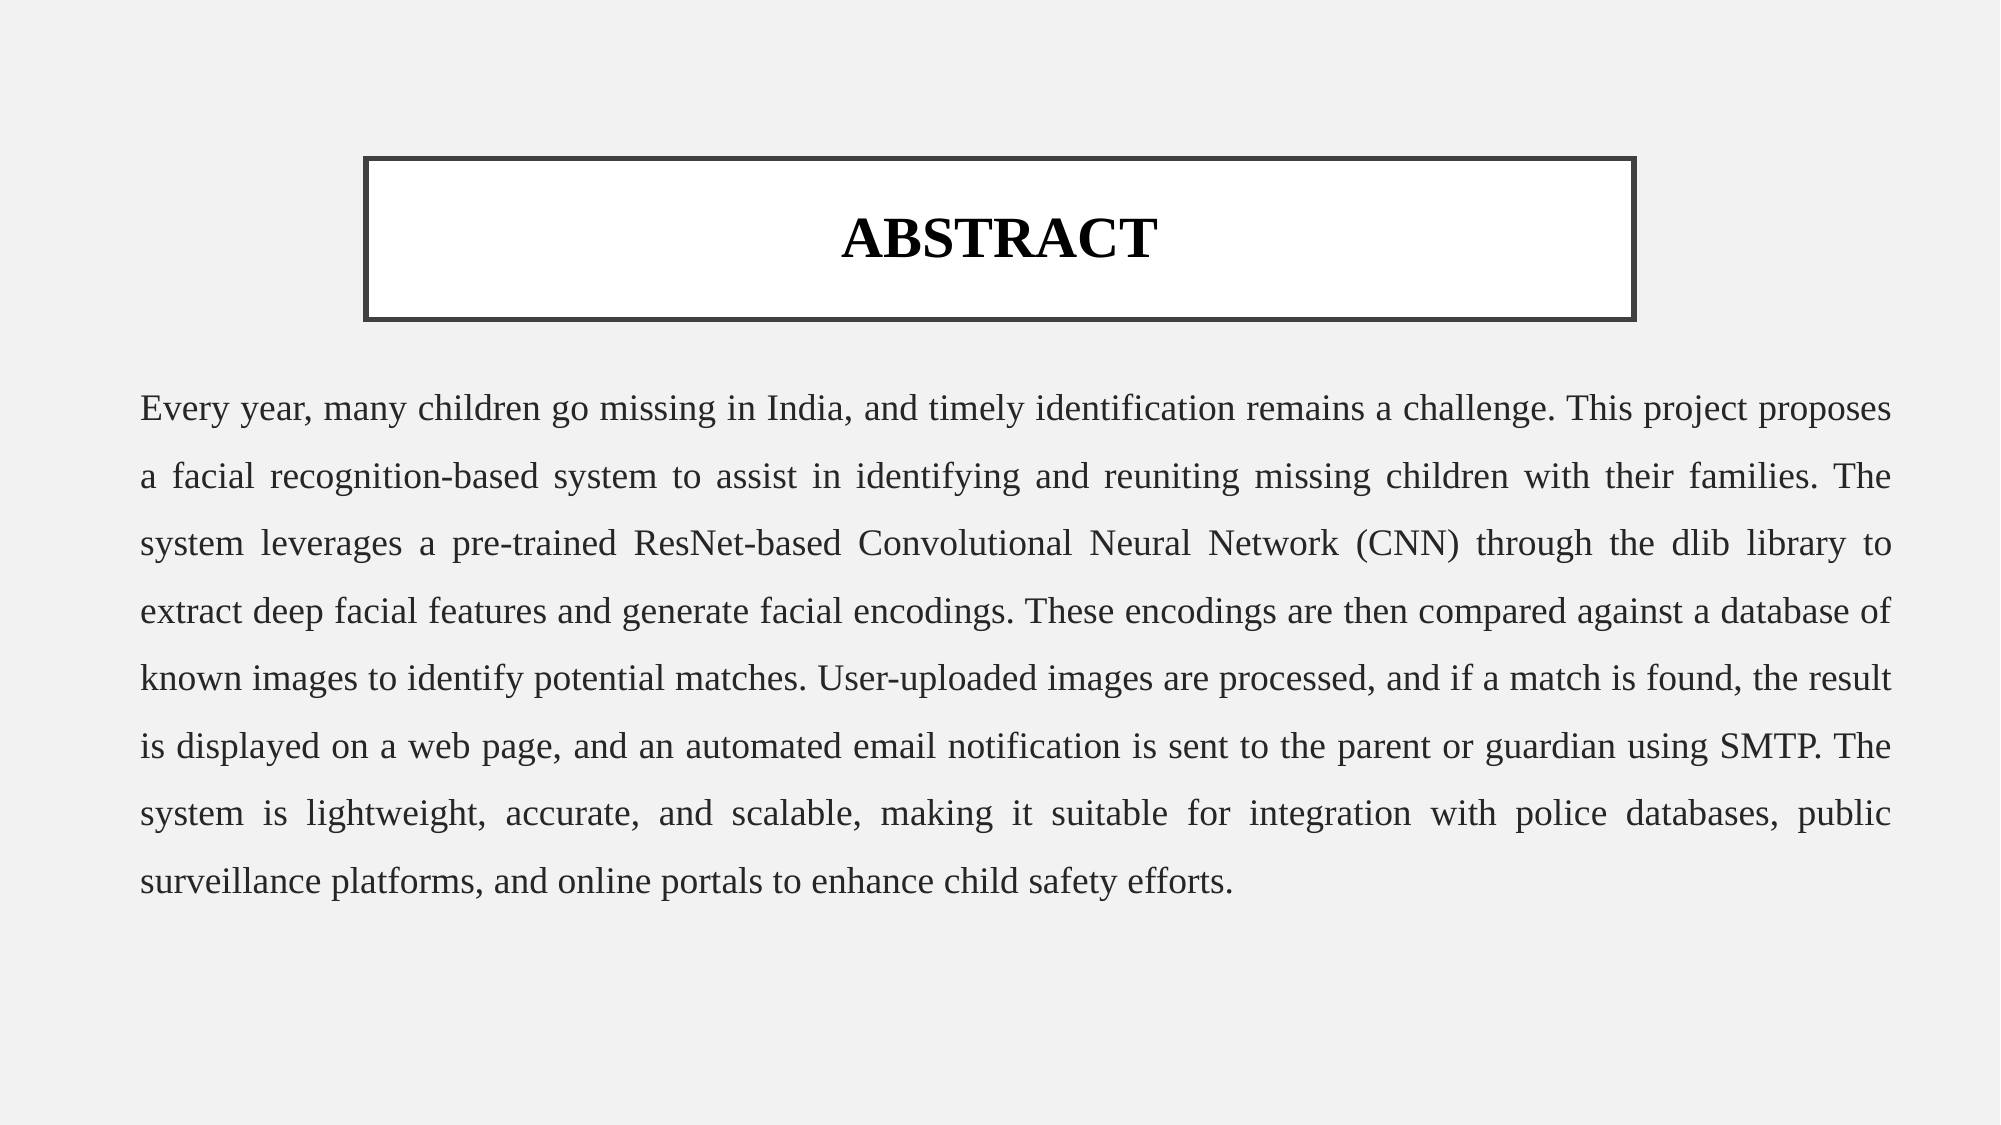

# ABSTRACT
Every year, many children go missing in India, and timely identification remains a challenge. This project proposes a facial recognition-based system to assist in identifying and reuniting missing children with their families. The system leverages a pre-trained ResNet-based Convolutional Neural Network (CNN) through the dlib library to extract deep facial features and generate facial encodings. These encodings are then compared against a database of known images to identify potential matches. User-uploaded images are processed, and if a match is found, the result is displayed on a web page, and an automated email notification is sent to the parent or guardian using SMTP. The system is lightweight, accurate, and scalable, making it suitable for integration with police databases, public surveillance platforms, and online portals to enhance child safety efforts.